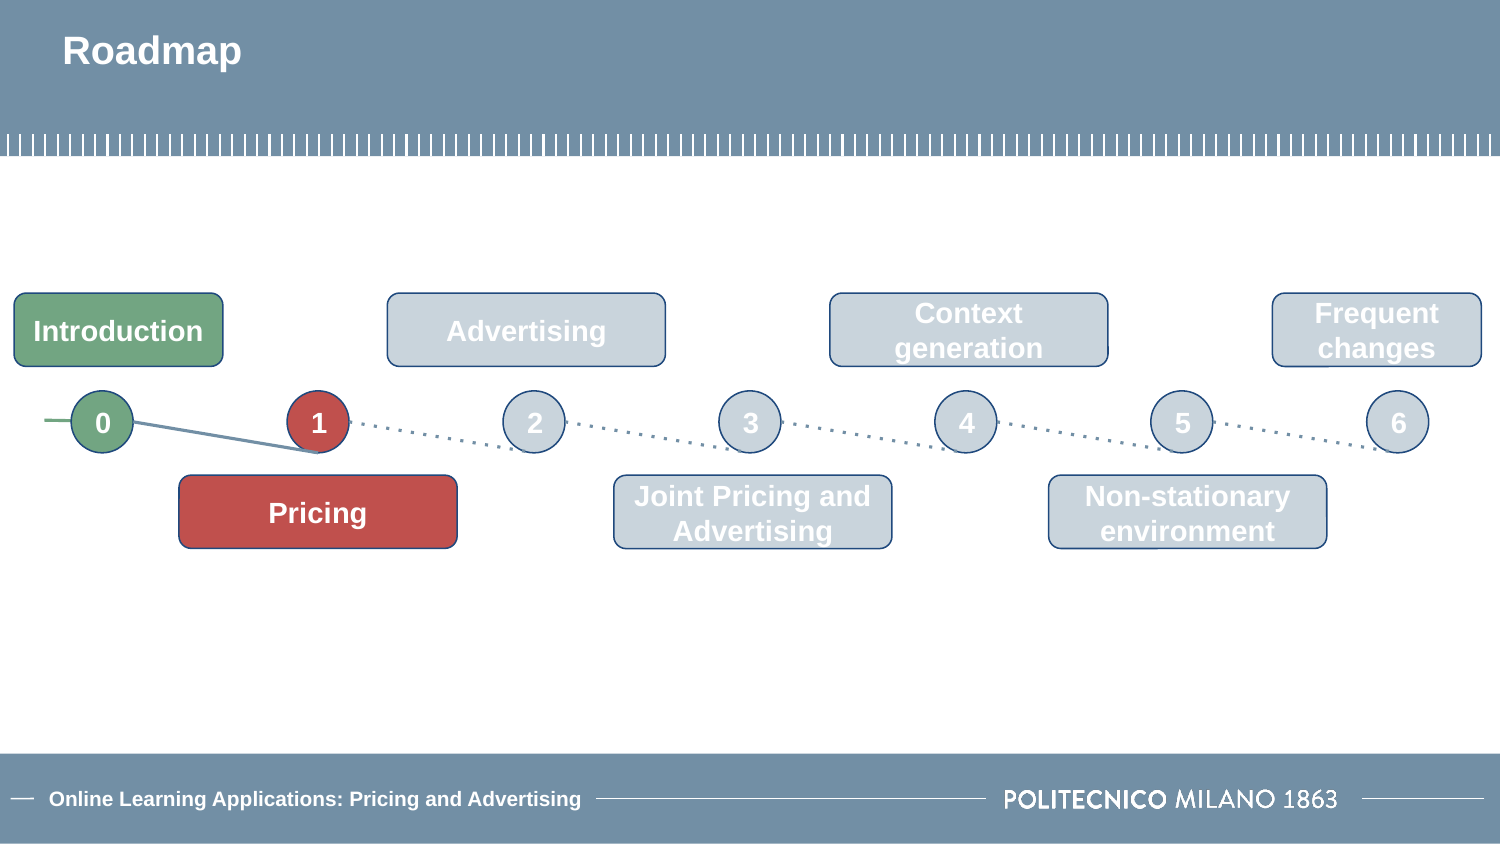

# Roadmap
Introduction
Advertising
Context generation
Frequent changes
0
1
2
3
4
5
6
Non-stationary
environment
Pricing
Joint Pricing and Advertising